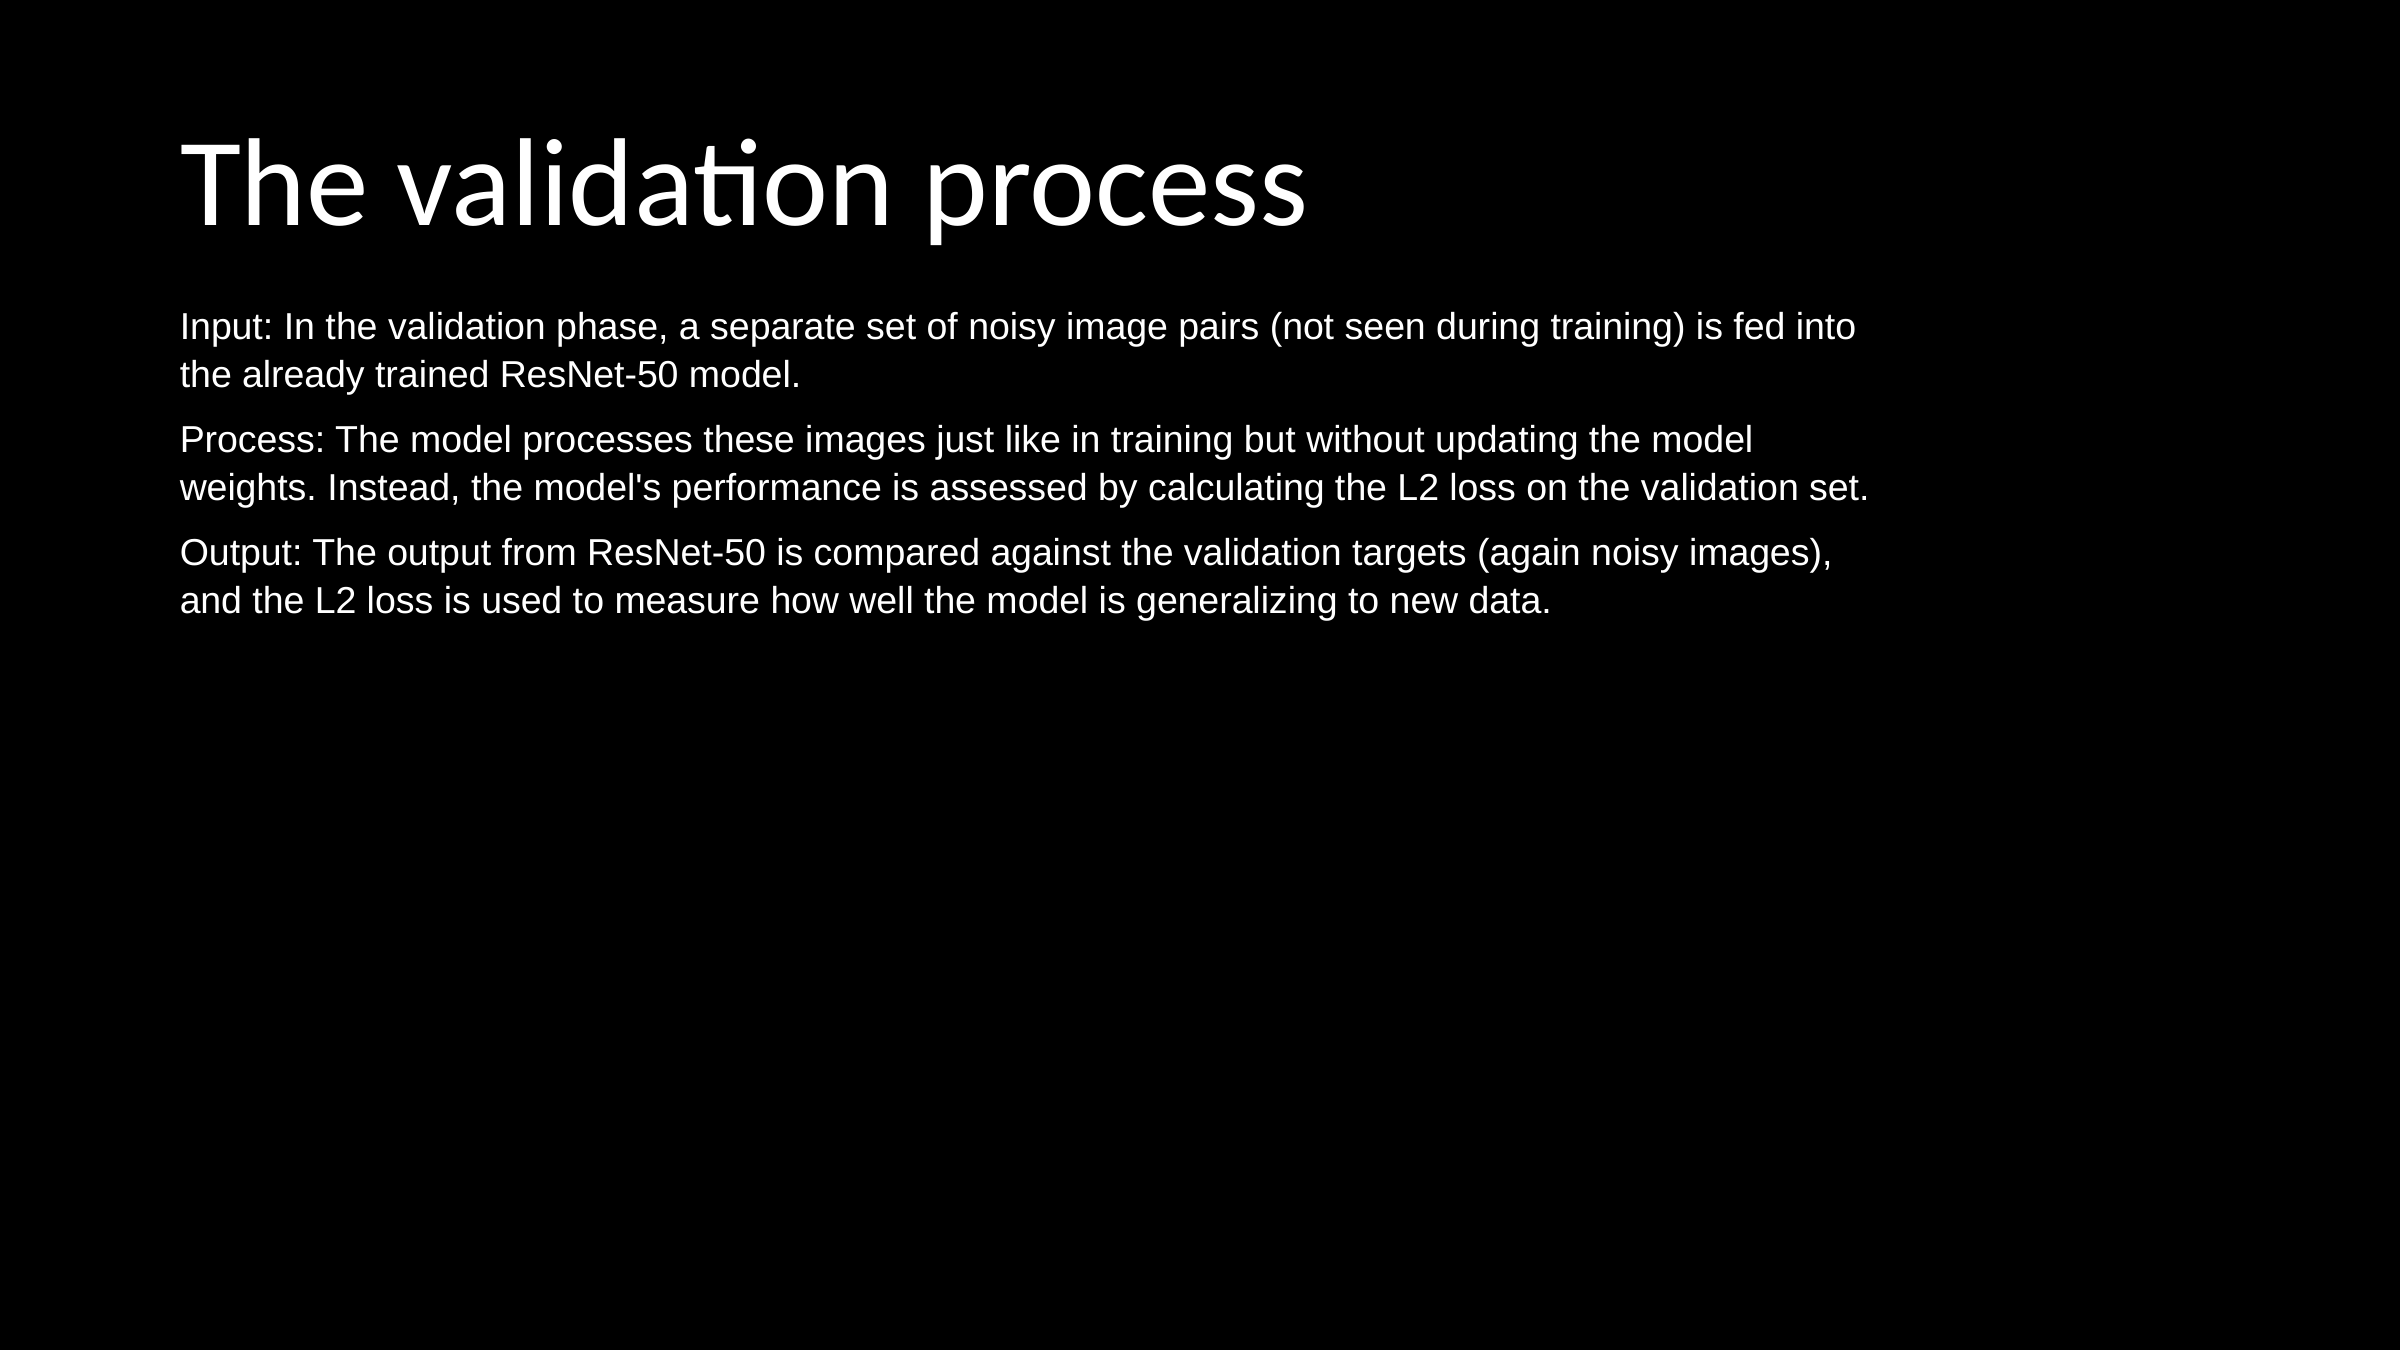

The validation process

Input: In the validation phase, a separate set of noisy image pairs (not seen during training) is fed into the already trained ResNet-50 model.
Process: The model processes these images just like in training but without updating the model weights. Instead, the model's performance is assessed by calculating the L2 loss on the validation set.
Output: The output from ResNet-50 is compared against the validation targets (again noisy images), and the L2 loss is used to measure how well the model is generalizing to new data.